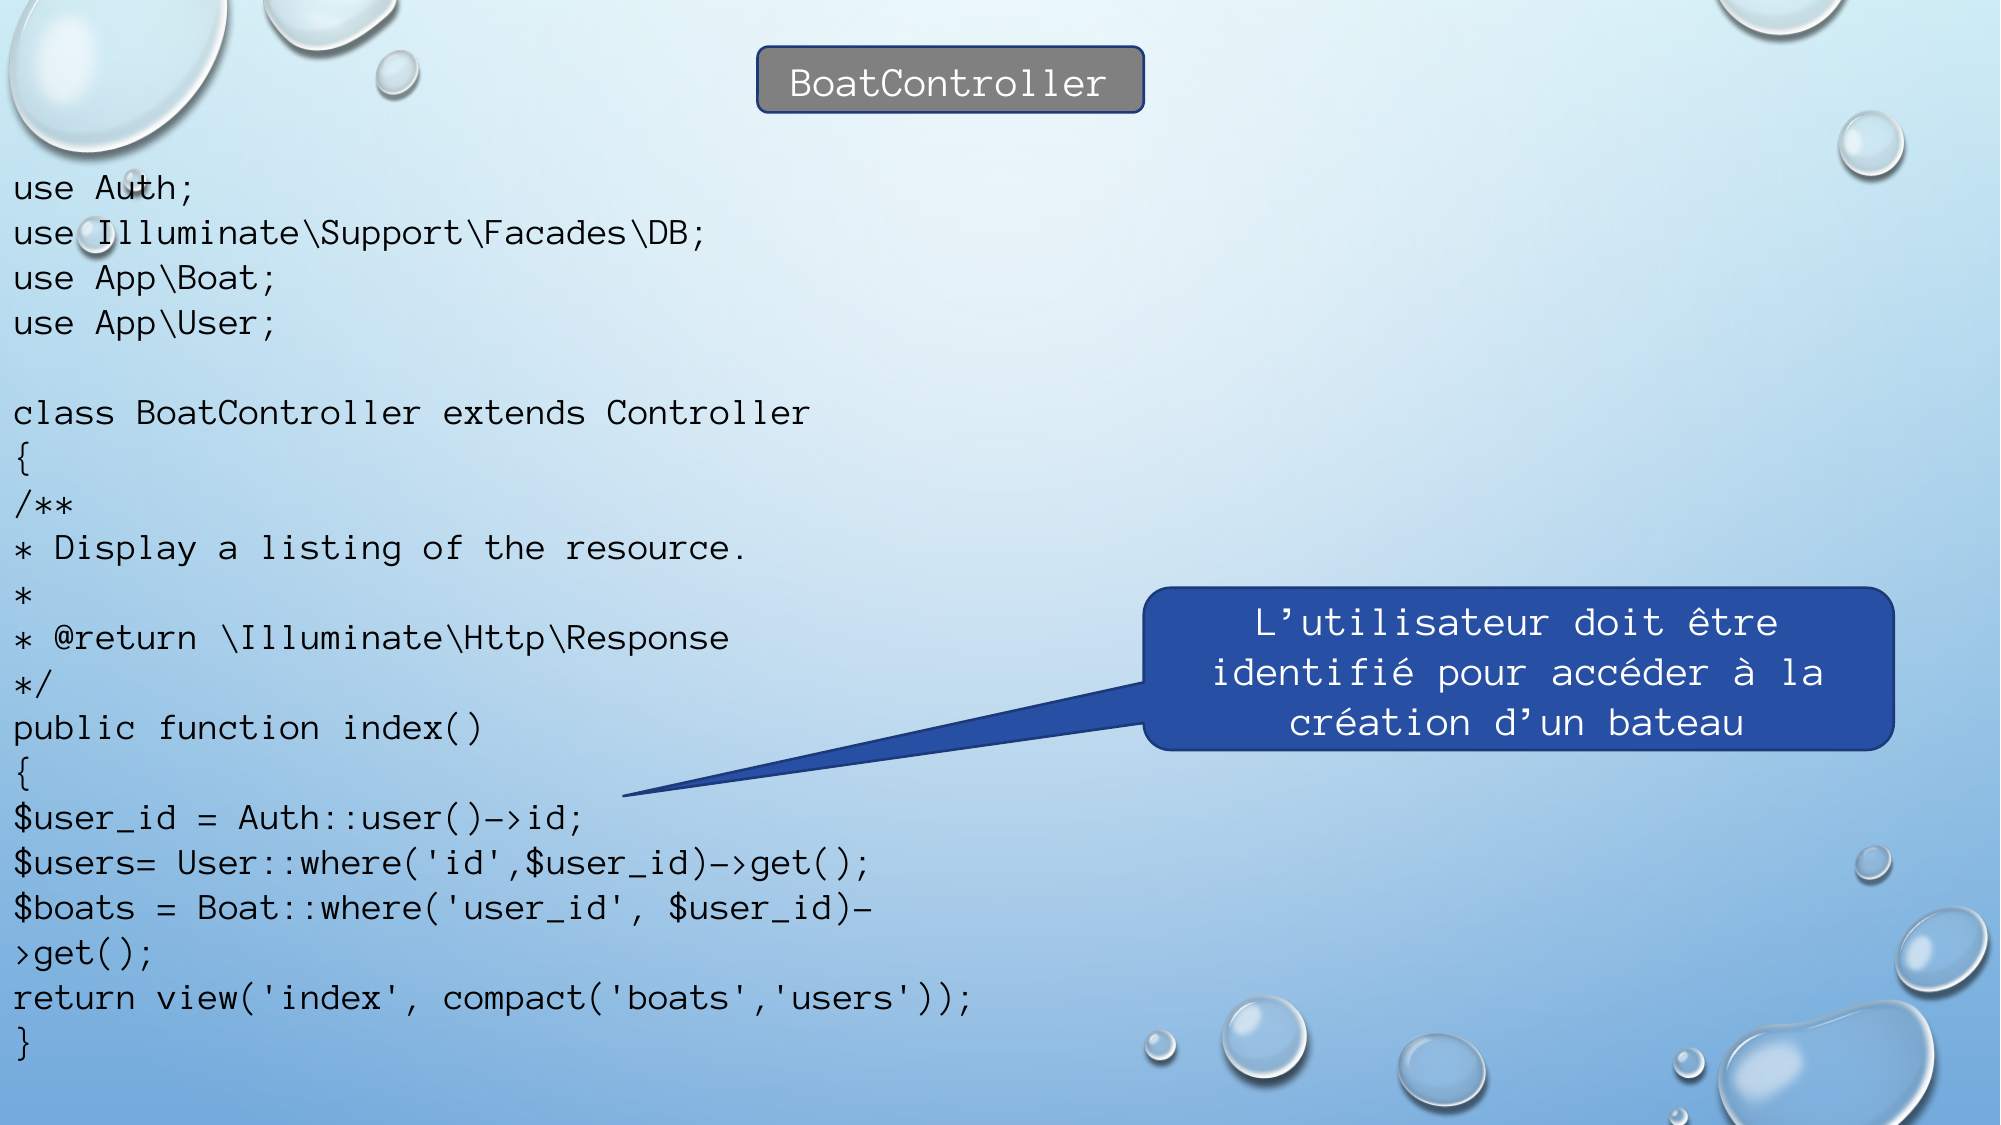

BoatController
use Auth;
use Illuminate\Support\Facades\DB;
use App\Boat;
use App\User;
class BoatController extends Controller
{
/**
* Display a listing of the resource.
*
* @return \Illuminate\Http\Response
*/
public function index()
{
$user_id = Auth::user()->id;
$users= User::where('id',$user_id)->get();
$boats = Boat::where('user_id', $user_id)->get();
return view('index', compact('boats','users'));
}
L’utilisateur doit être identifié pour accéder à la création d’un bateau